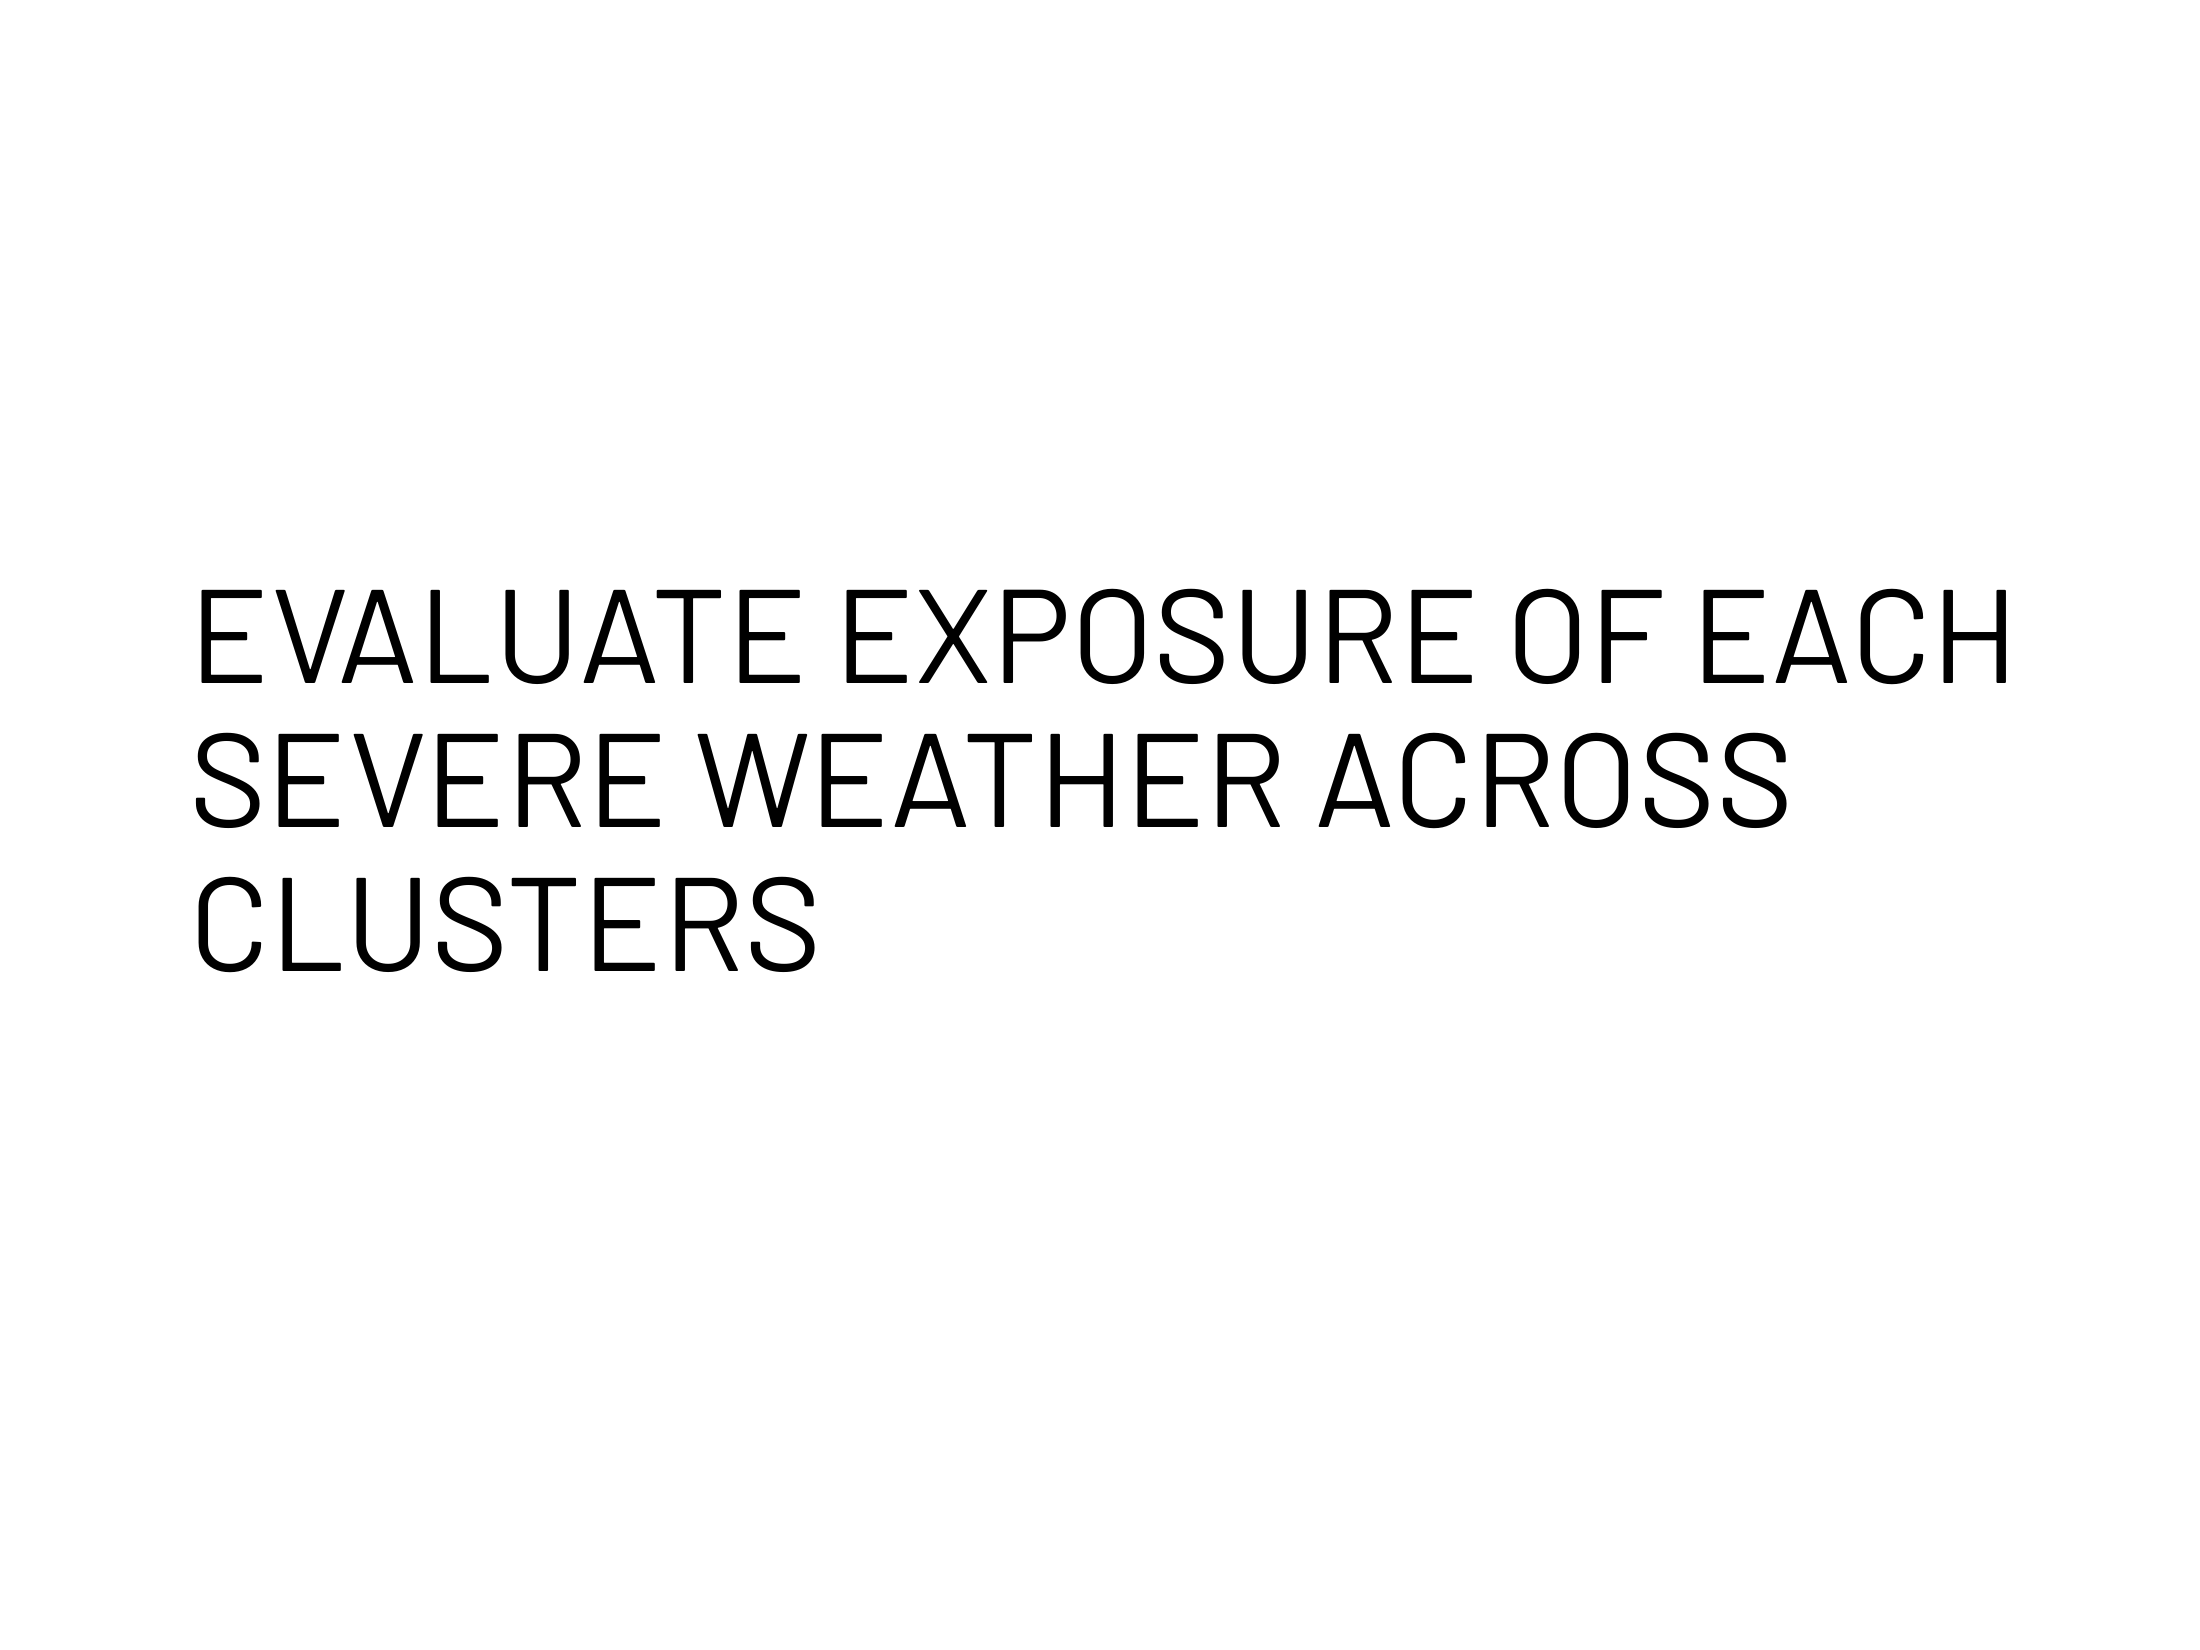

# EVALUATE EXPOSURE OF EACH SEVERE WEATHER ACROSS CLUSTERS